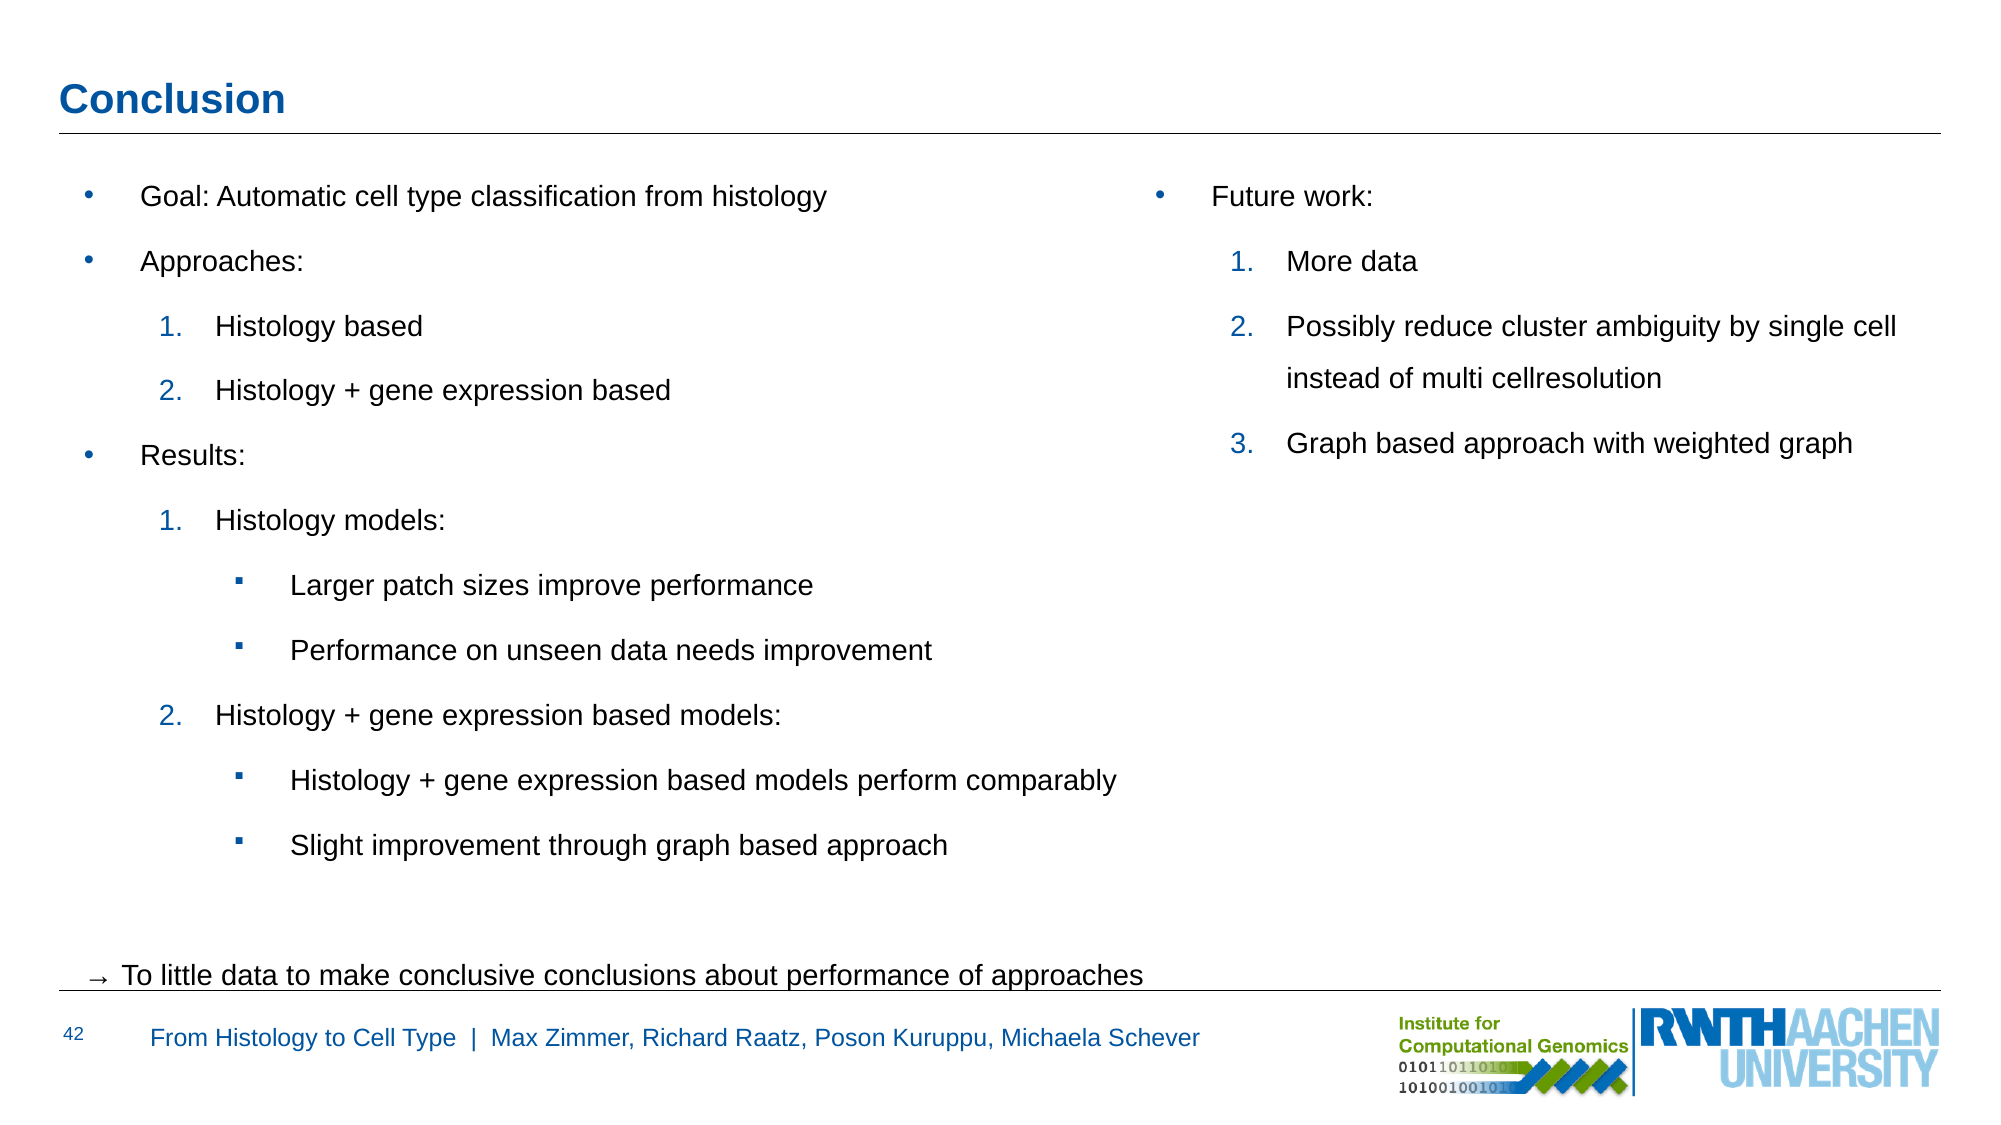

# Conclusion
Future work:
More data
Possibly reduce cluster ambiguity by single cell instead of multi cellresolution
Graph based approach with weighted graph

Goal: Automatic cell type classification from histology
Approaches:
Histology based
Histology + gene expression based
Results:
Histology models:
Larger patch sizes improve performance
Performance on unseen data needs improvement
Histology + gene expression based models:
Histology + gene expression based models perform comparably
Slight improvement through graph based approach

→ To little data to make conclusive conclusions about performance of approaches